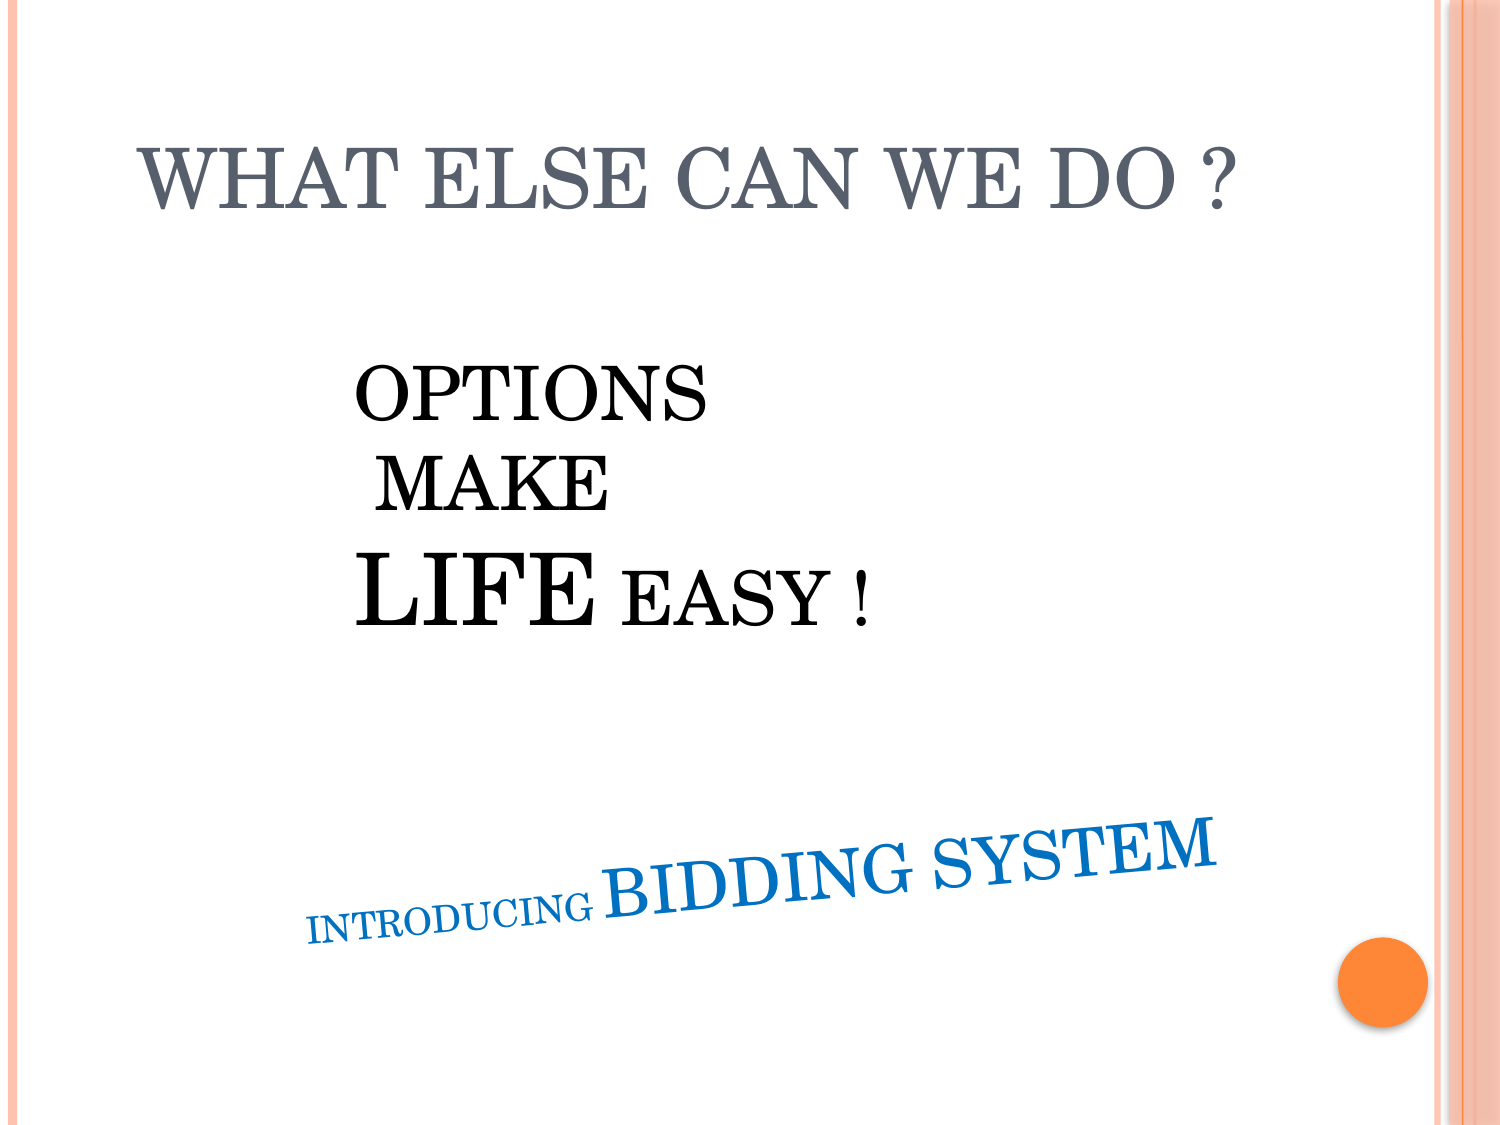

# WHAT ELSE CAN WE DO ?
OPTIONS
 MAKE
LIFE EASY !
INTRODUCING BIDDING SYSTEM